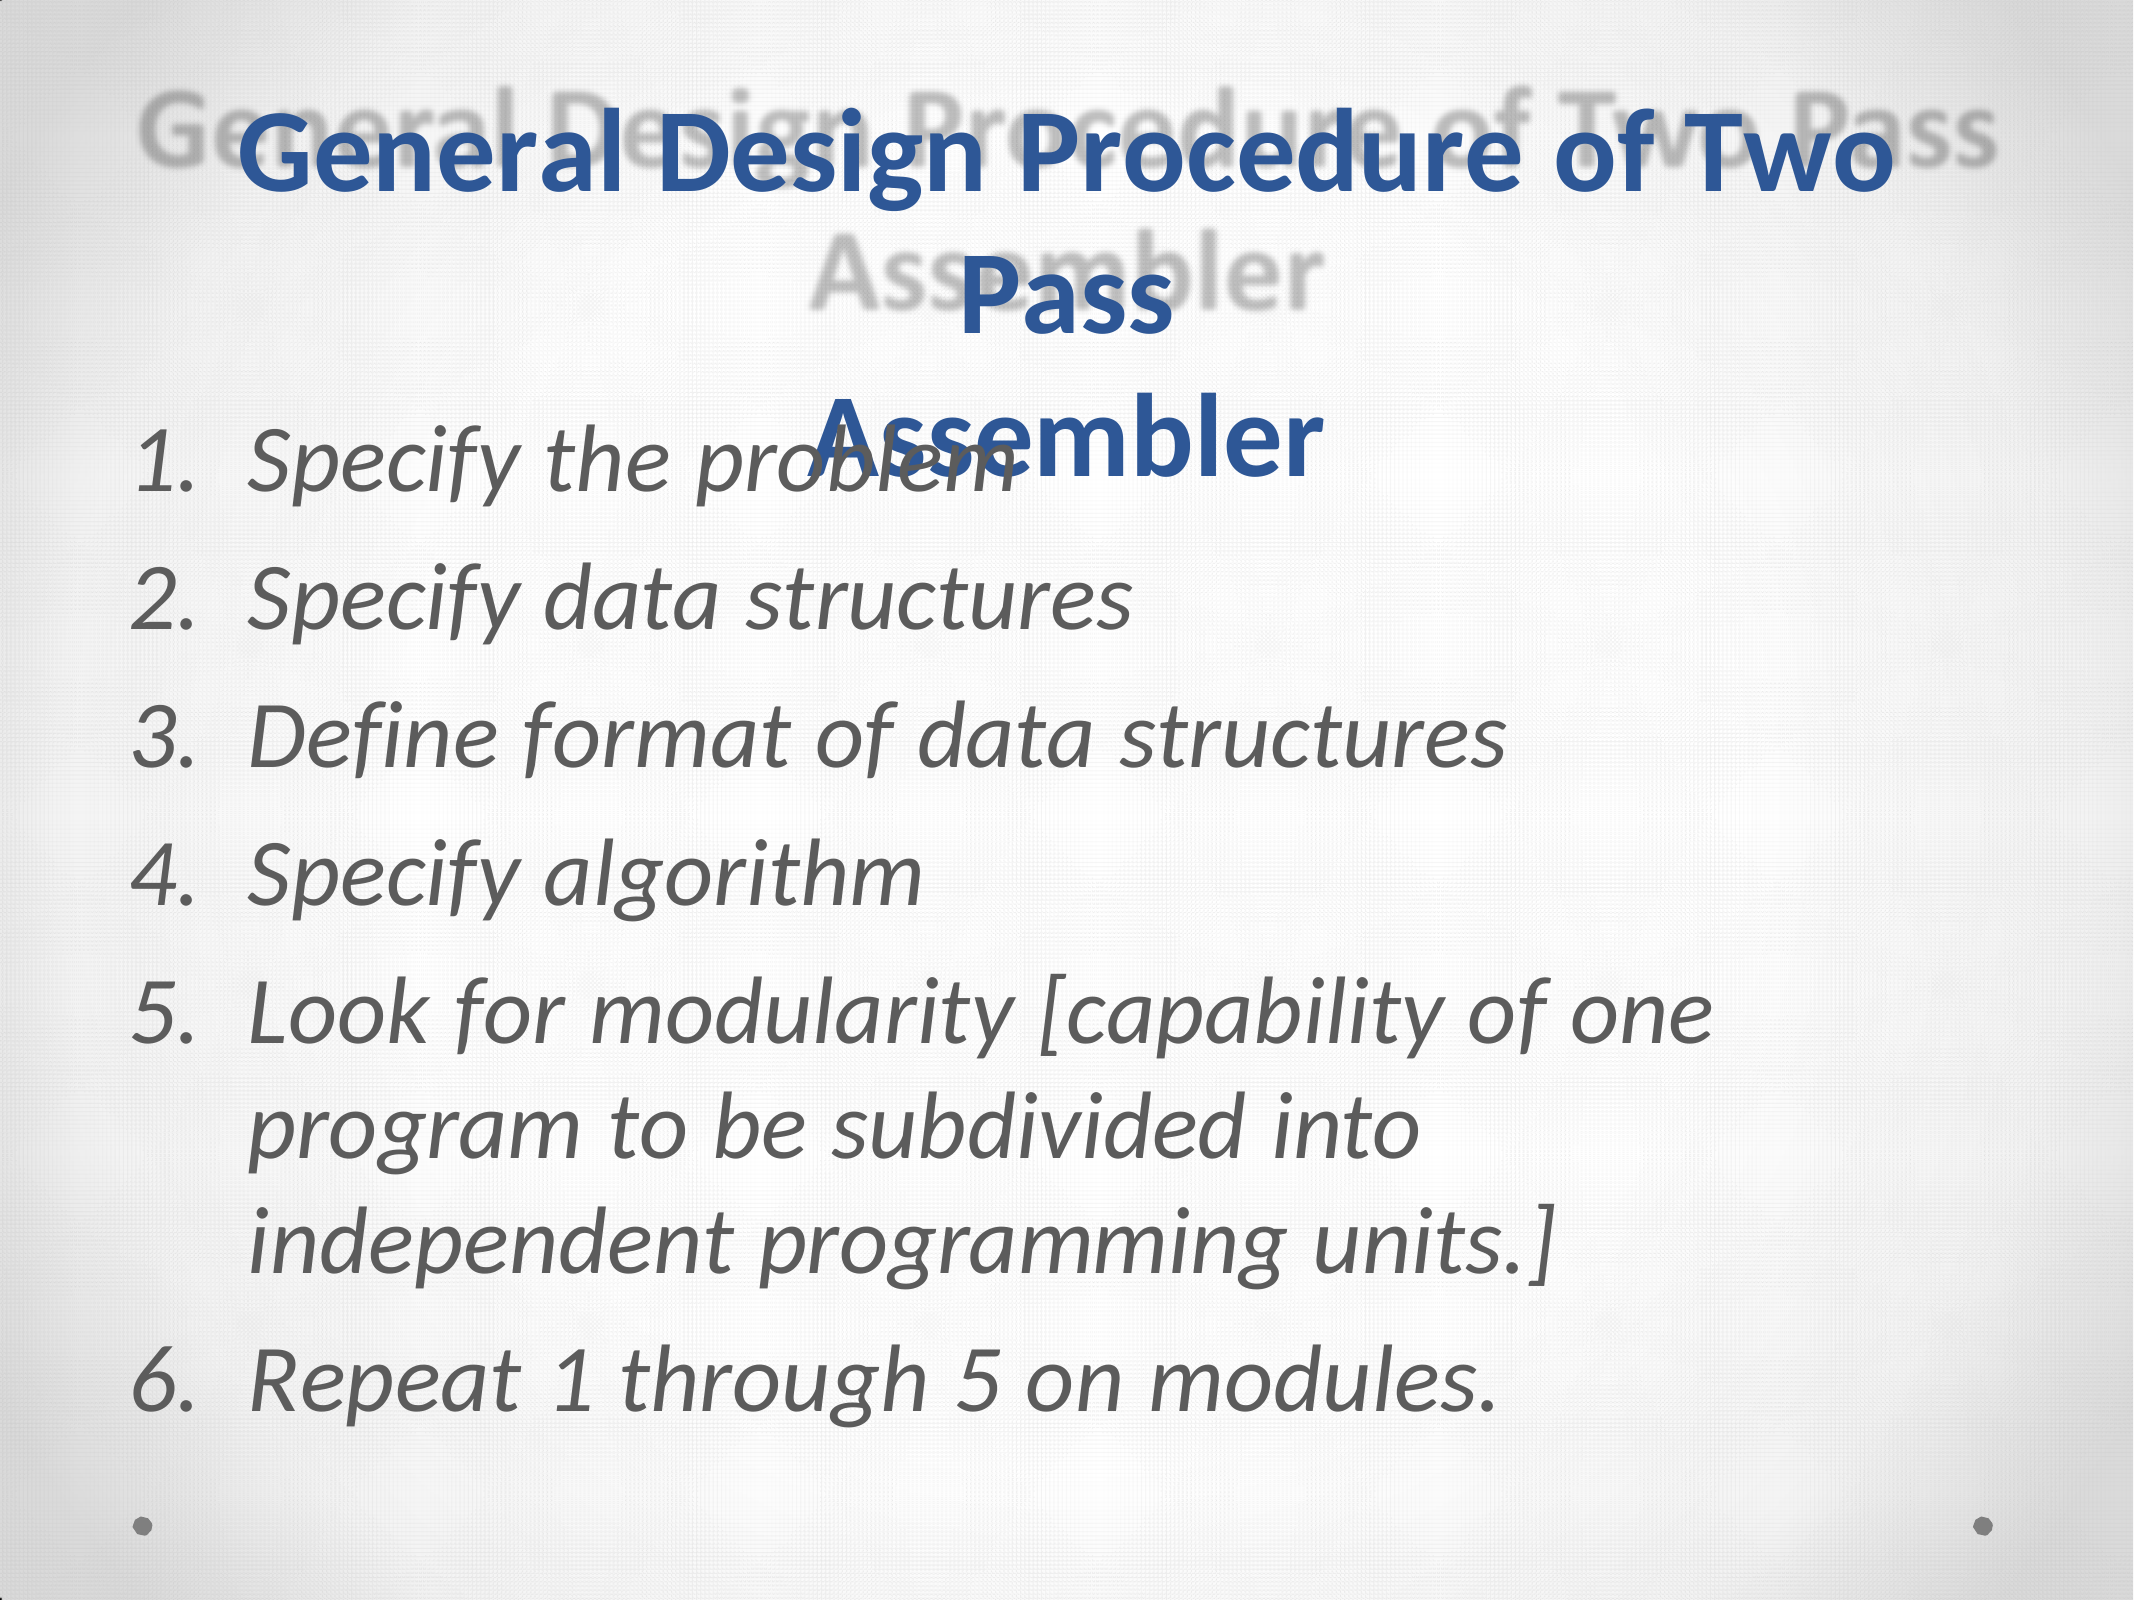

General Design Procedure of Two Pass
Assembler

Specify the problem
Specify data structures
Define format of data structures
Specify algorithm
Look for modularity [capability of one program to be subdivided into independent programming units.]
Repeat 1 through 5 on modules.